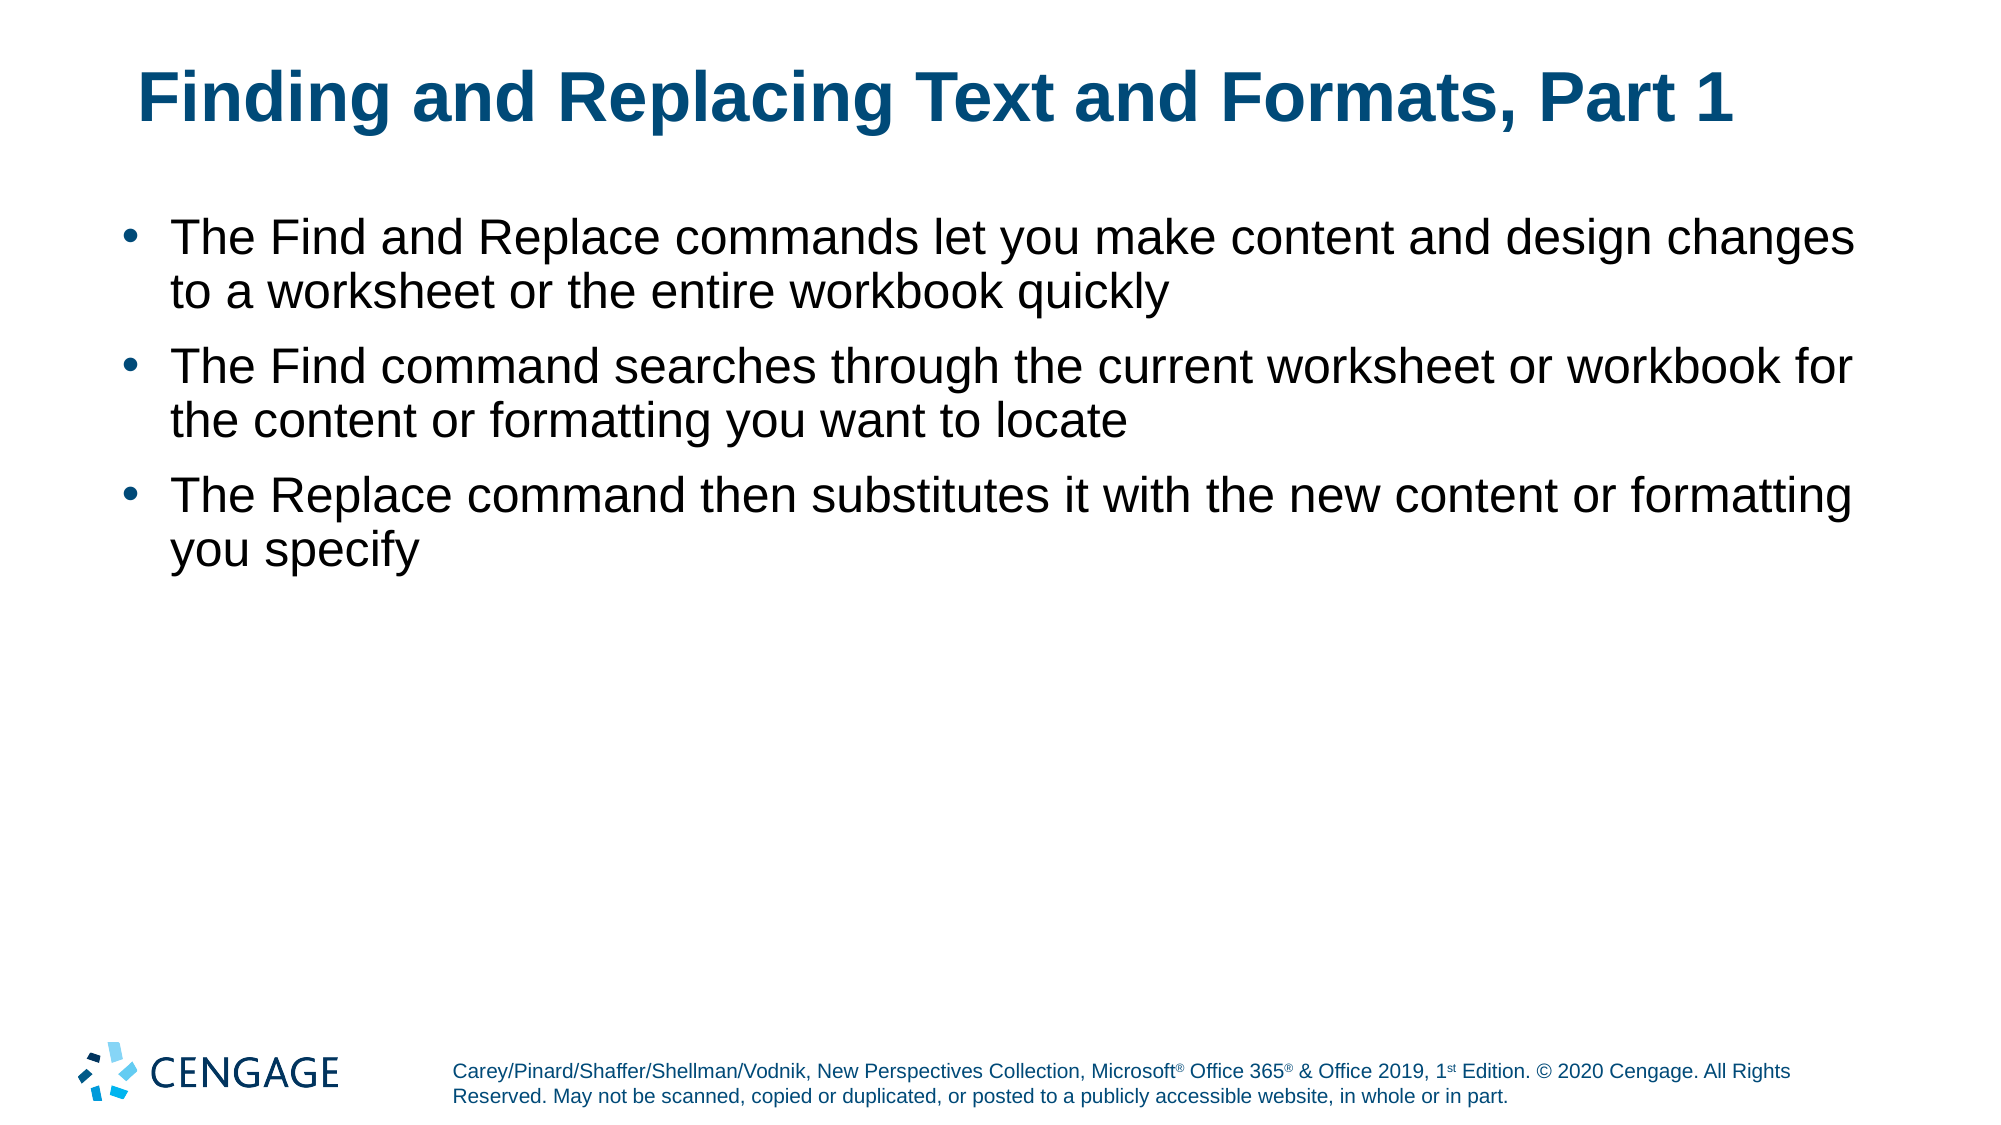

# Finding and Replacing Text and Formats, Part 1
The Find and Replace commands let you make content and design changes to a worksheet or the entire workbook quickly
The Find command searches through the current worksheet or workbook for the content or formatting you want to locate
The Replace command then substitutes it with the new content or formatting you specify